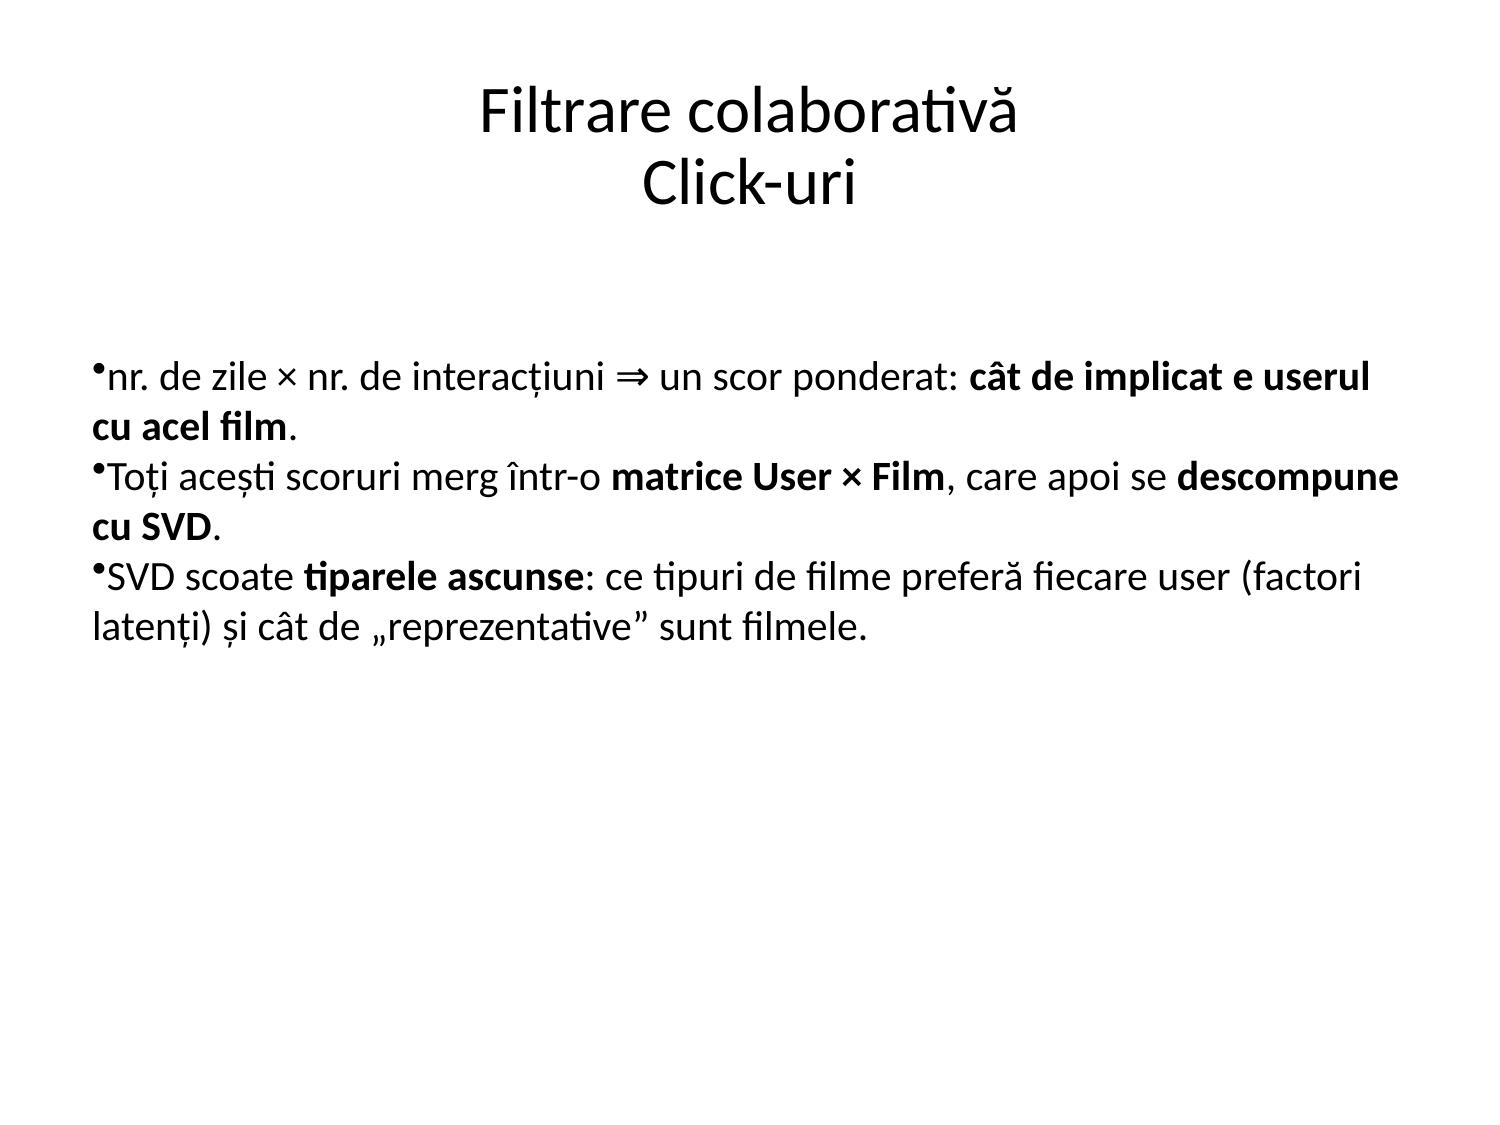

# Filtrare colaborativă Click-uri
nr. de zile × nr. de interacțiuni ⇒ un scor ponderat: cât de implicat e userul cu acel film.
Toți acești scoruri merg într-o matrice User × Film, care apoi se descompune cu SVD.
SVD scoate tiparele ascunse: ce tipuri de filme preferă fiecare user (factori latenți) și cât de „reprezentative” sunt filmele.